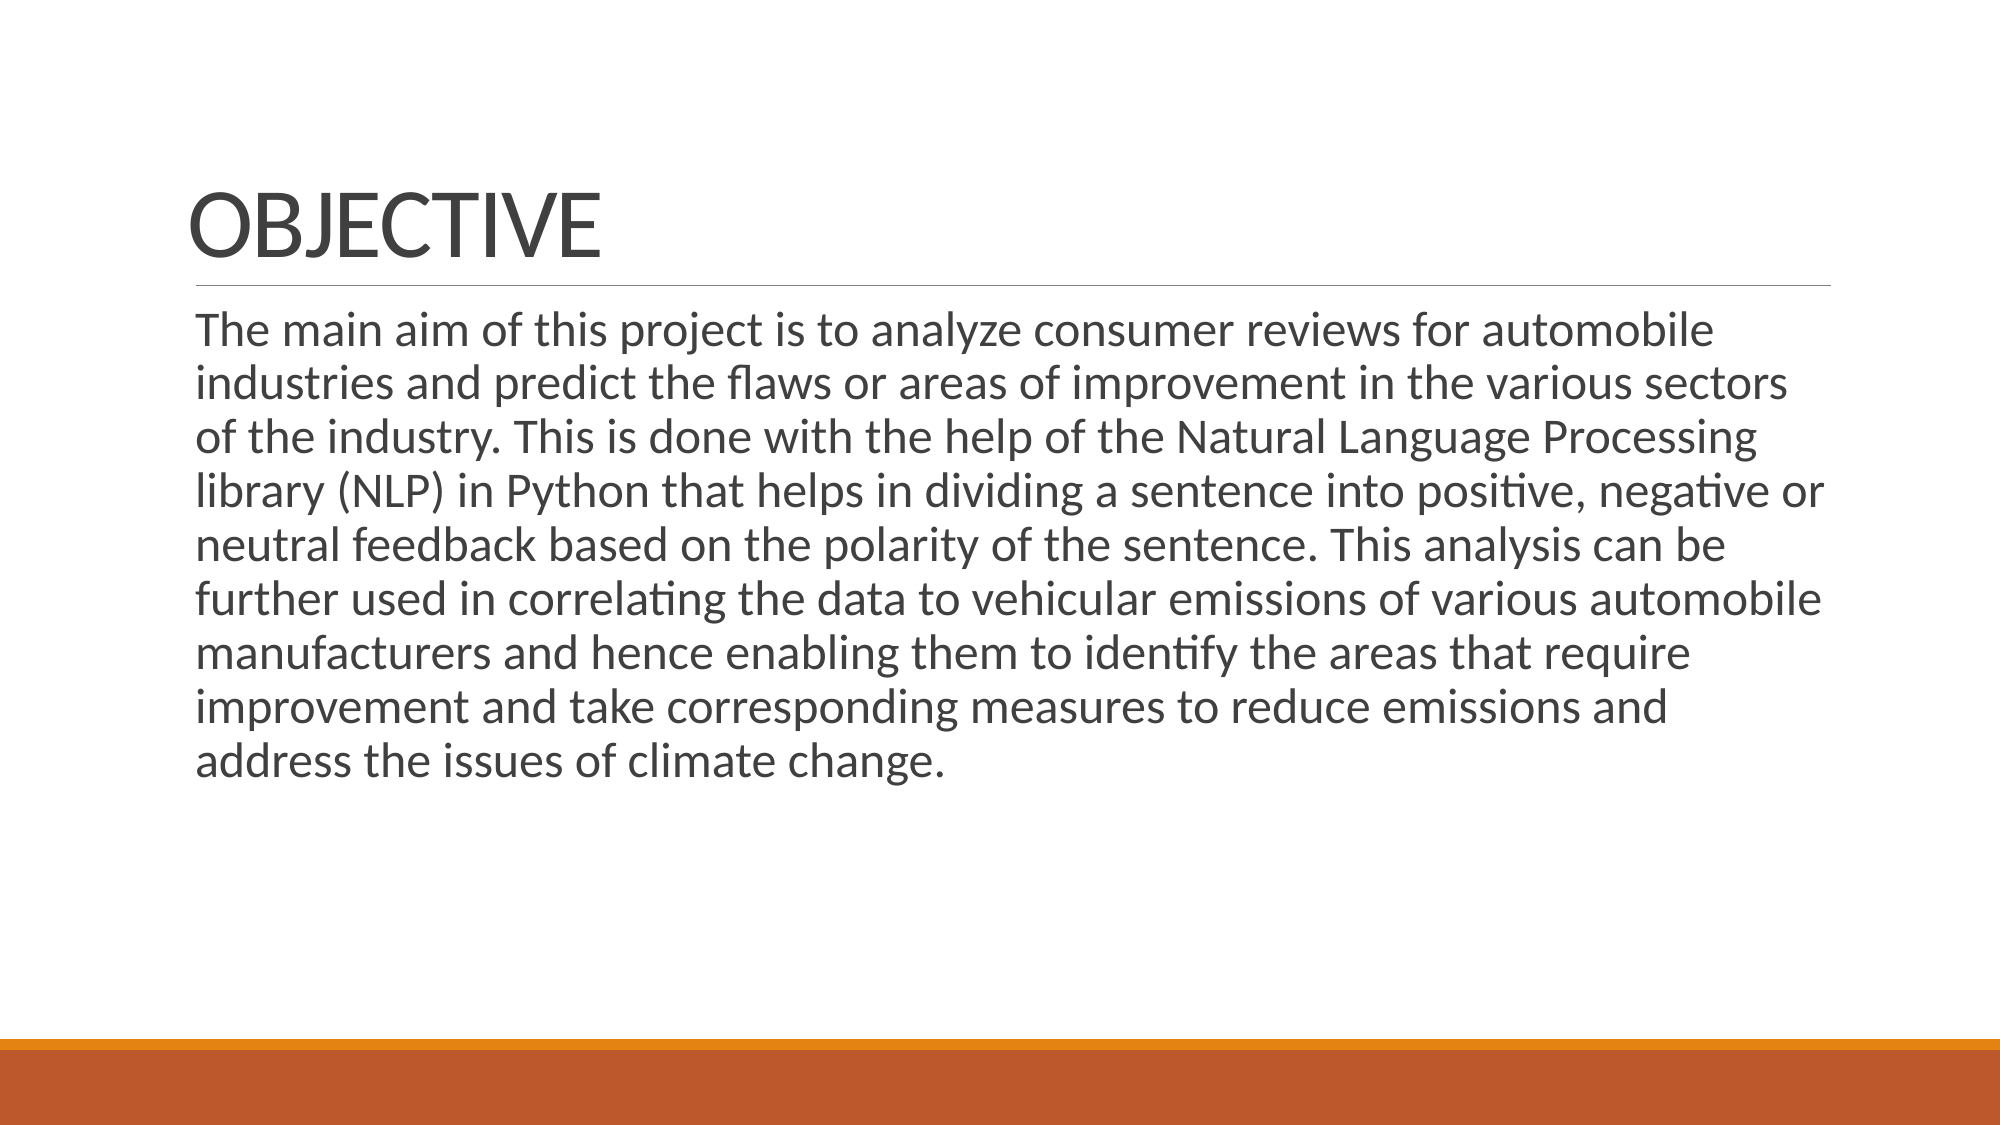

# OBJECTIVE
The main aim of this project is to analyze consumer reviews for automobile industries and predict the flaws or areas of improvement in the various sectors of the industry. This is done with the help of the Natural Language Processing library (NLP) in Python that helps in dividing a sentence into positive, negative or neutral feedback based on the polarity of the sentence. This analysis can be further used in correlating the data to vehicular emissions of various automobile manufacturers and hence enabling them to identify the areas that require improvement and take corresponding measures to reduce emissions and address the issues of climate change.